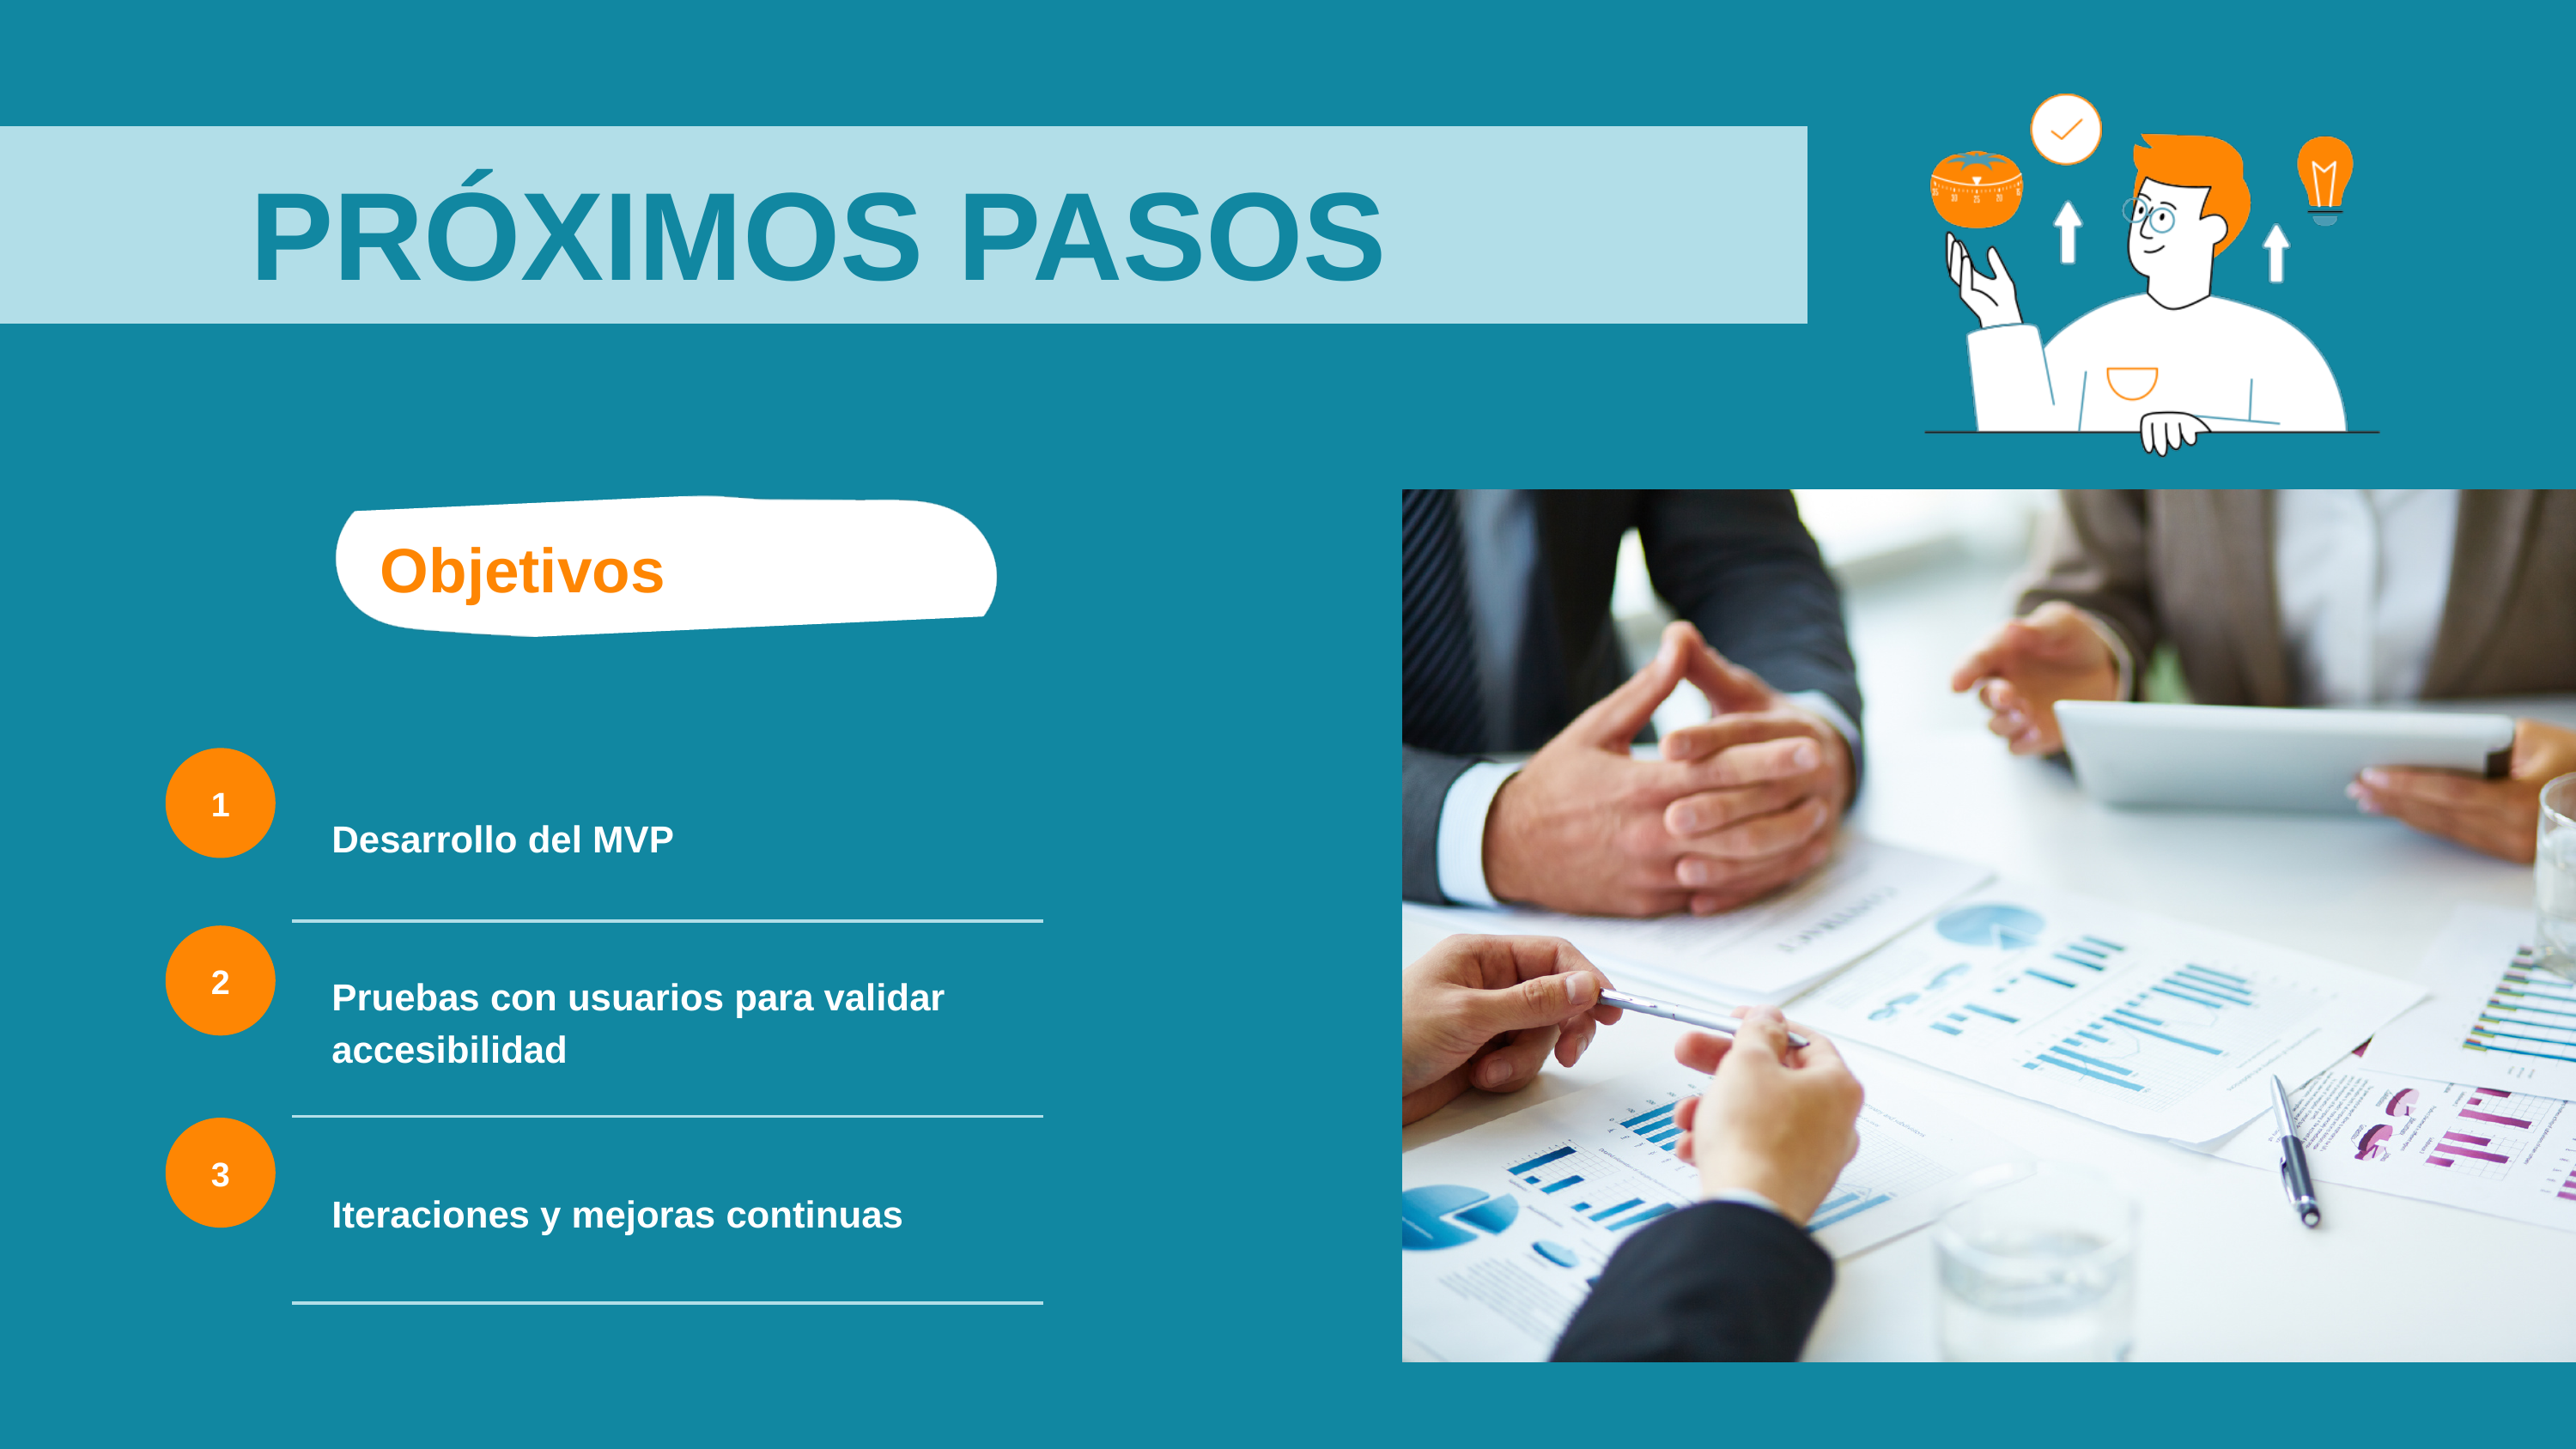

PRÓXIMOS PASOS

Objetivos

1
| Desarrollo del MVP |
| --- |
| Pruebas con usuarios para validar accesibilidad |
| Iteraciones y mejoras continuas |
|  |

2

3